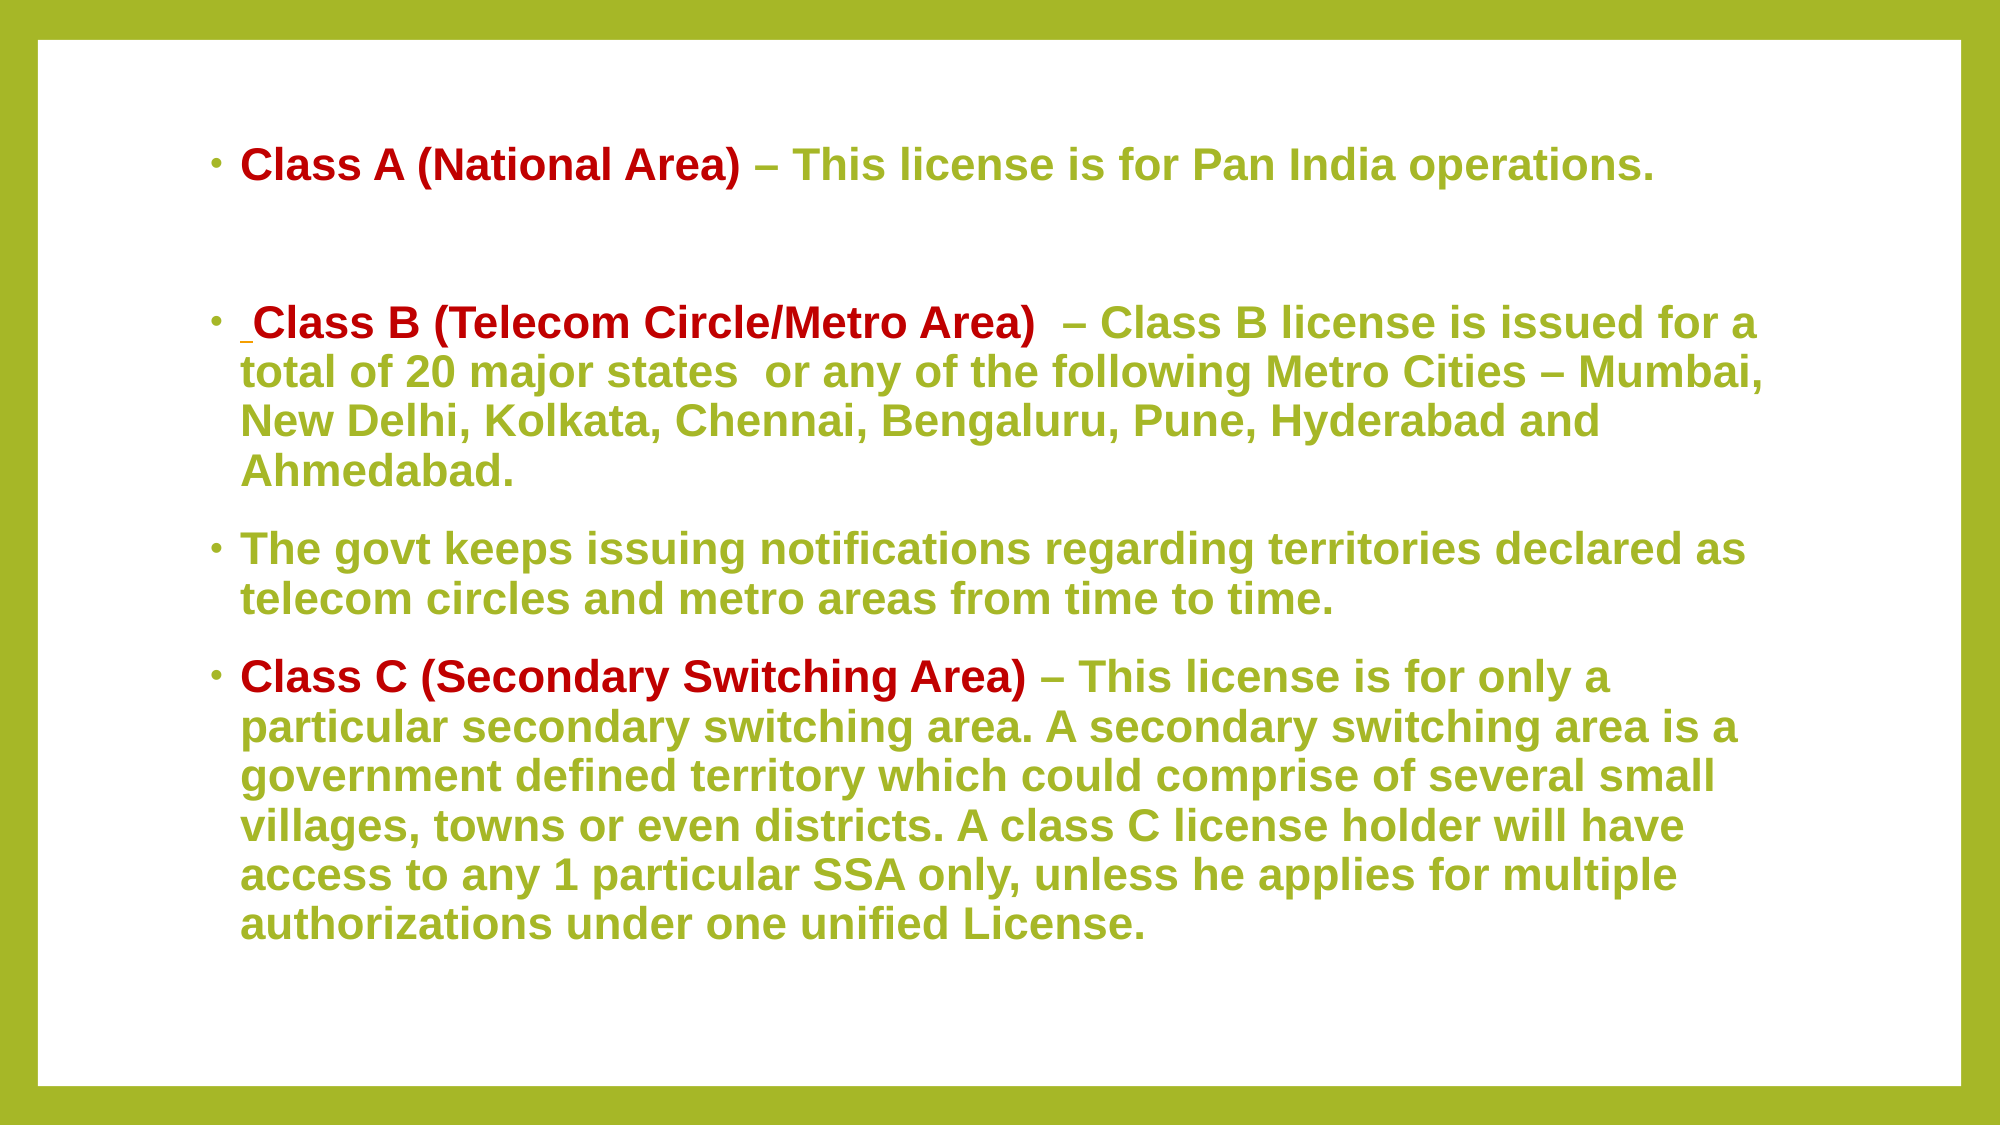

#
Class A (National Area) – This license is for Pan India operations.

 Class B (Telecom Circle/Metro Area)  – Class B license is issued for a total of 20 major states  or any of the following Metro Cities – Mumbai, New Delhi, Kolkata, Chennai, Bengaluru, Pune, Hyderabad and Ahmedabad.
The govt keeps issuing notifications regarding territories declared as telecom circles and metro areas from time to time.
Class C (Secondary Switching Area) – This license is for only a particular secondary switching area. A secondary switching area is a government defined territory which could comprise of several small villages, towns or even districts. A class C license holder will have access to any 1 particular SSA only, unless he applies for multiple authorizations under one unified License.